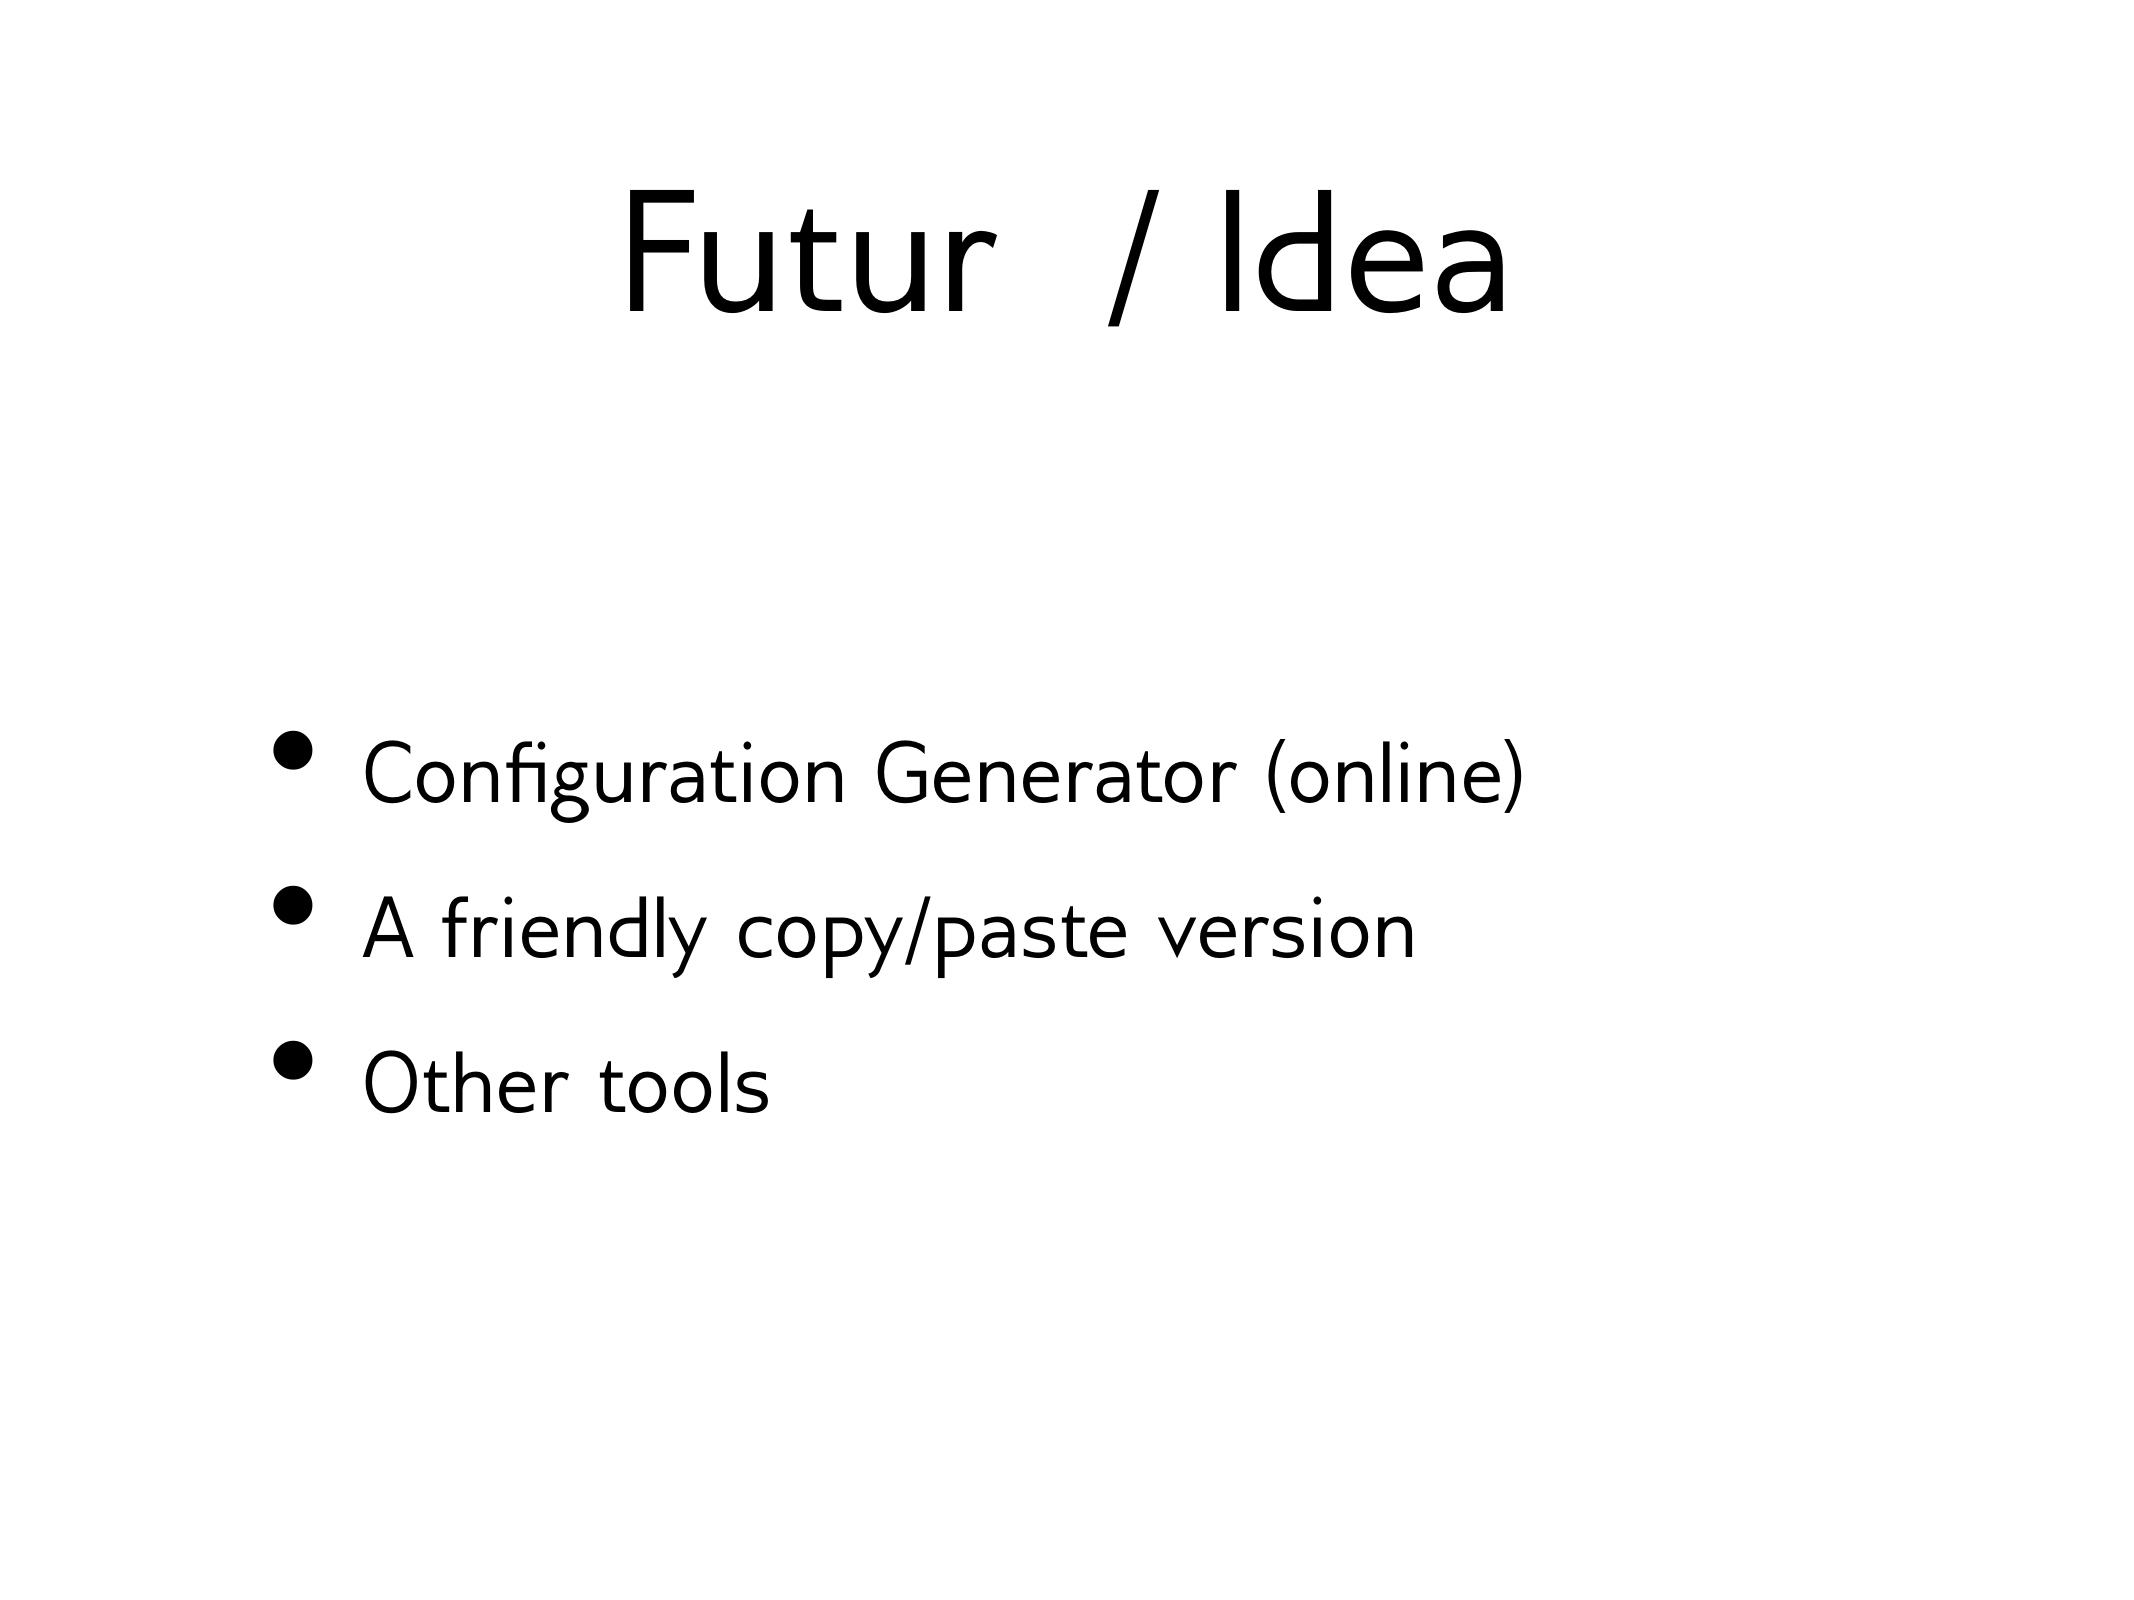

# Futur  / Idea
Configuration Generator (online)
A friendly copy/paste version
Other tools